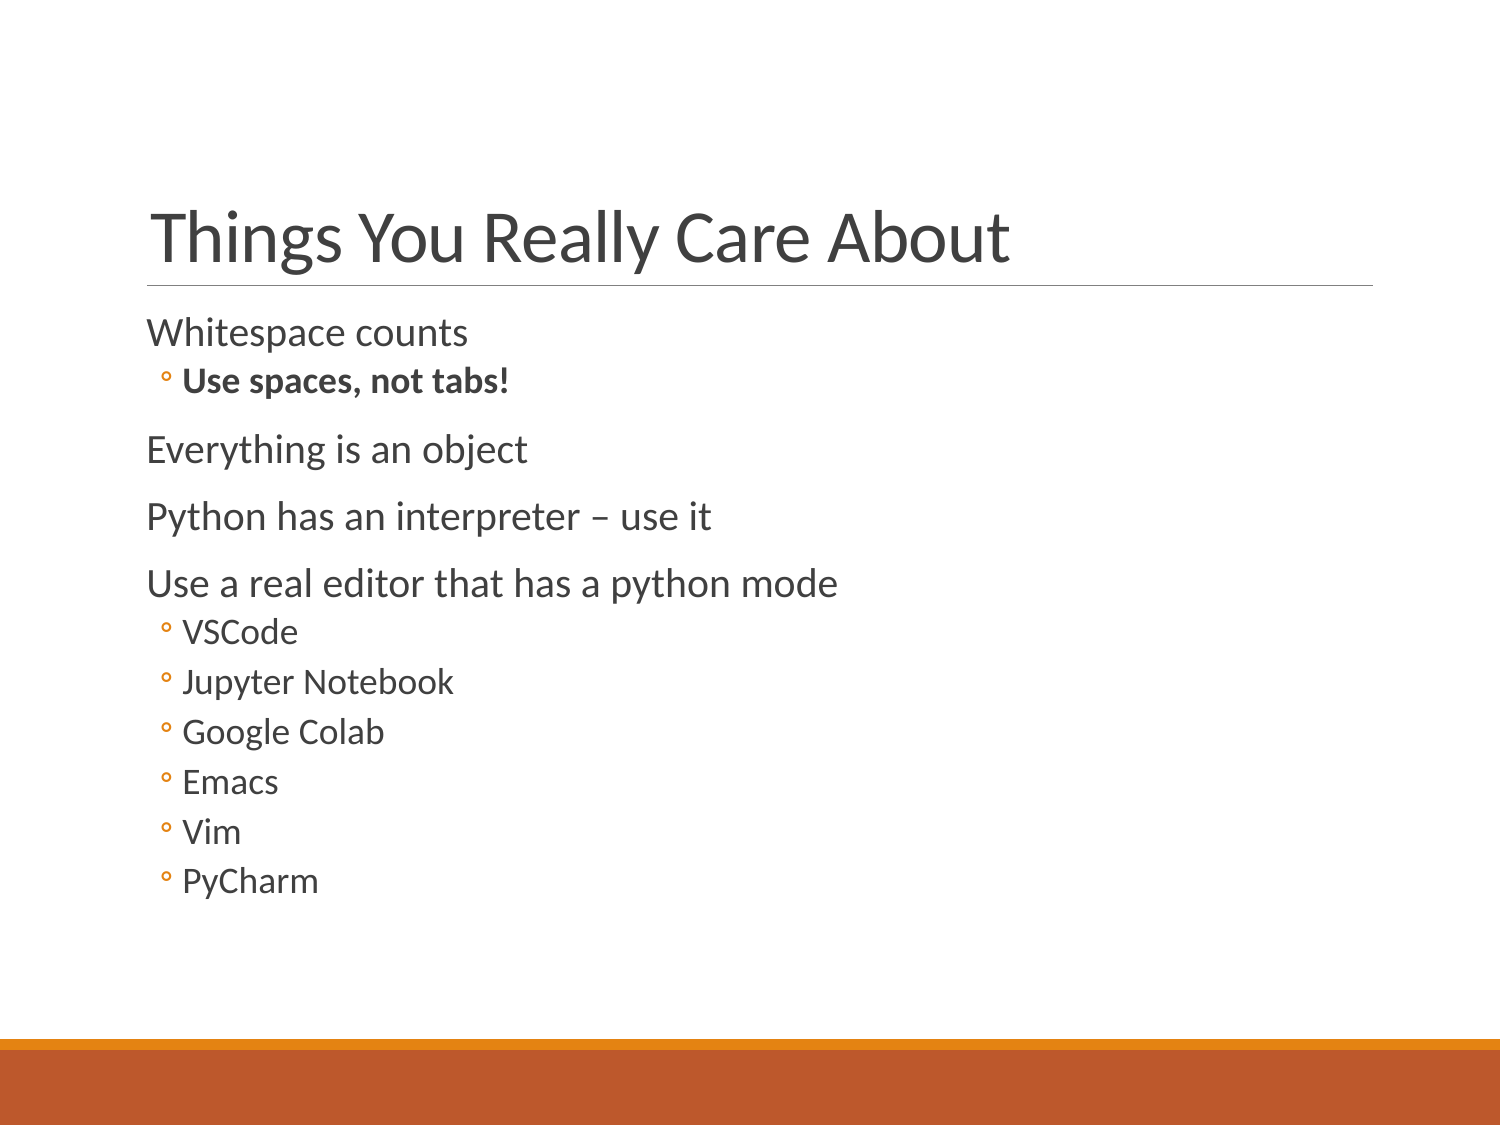

# Things You Really Care About
Whitespace counts
Use spaces, not tabs!
Everything is an object
Python has an interpreter – use it
Use a real editor that has a python mode
VSCode
Jupyter Notebook
Google Colab
Emacs
Vim
PyCharm